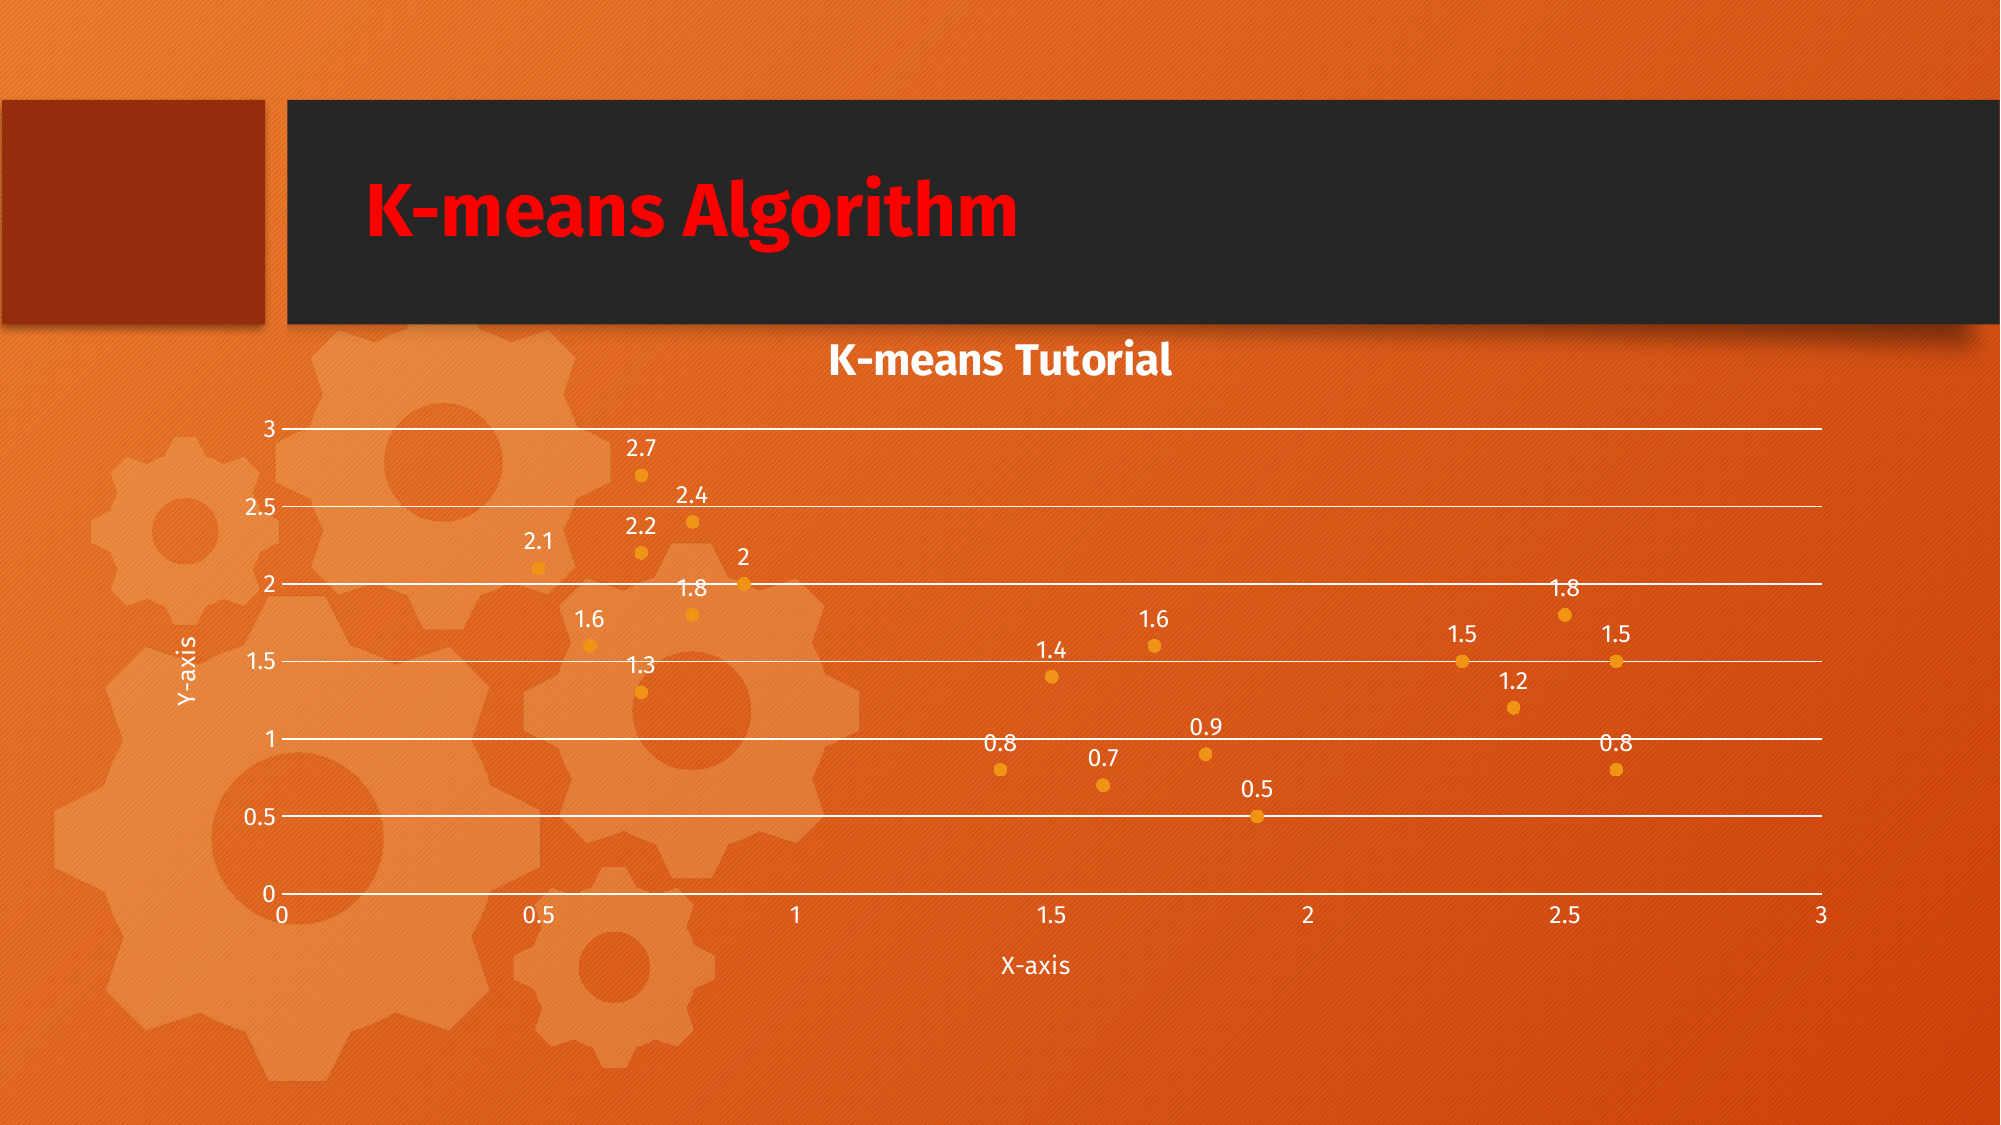

# K-means Algorithm

### Chart: K-means Tutorial

| Category | Y-Values |
|---|---|